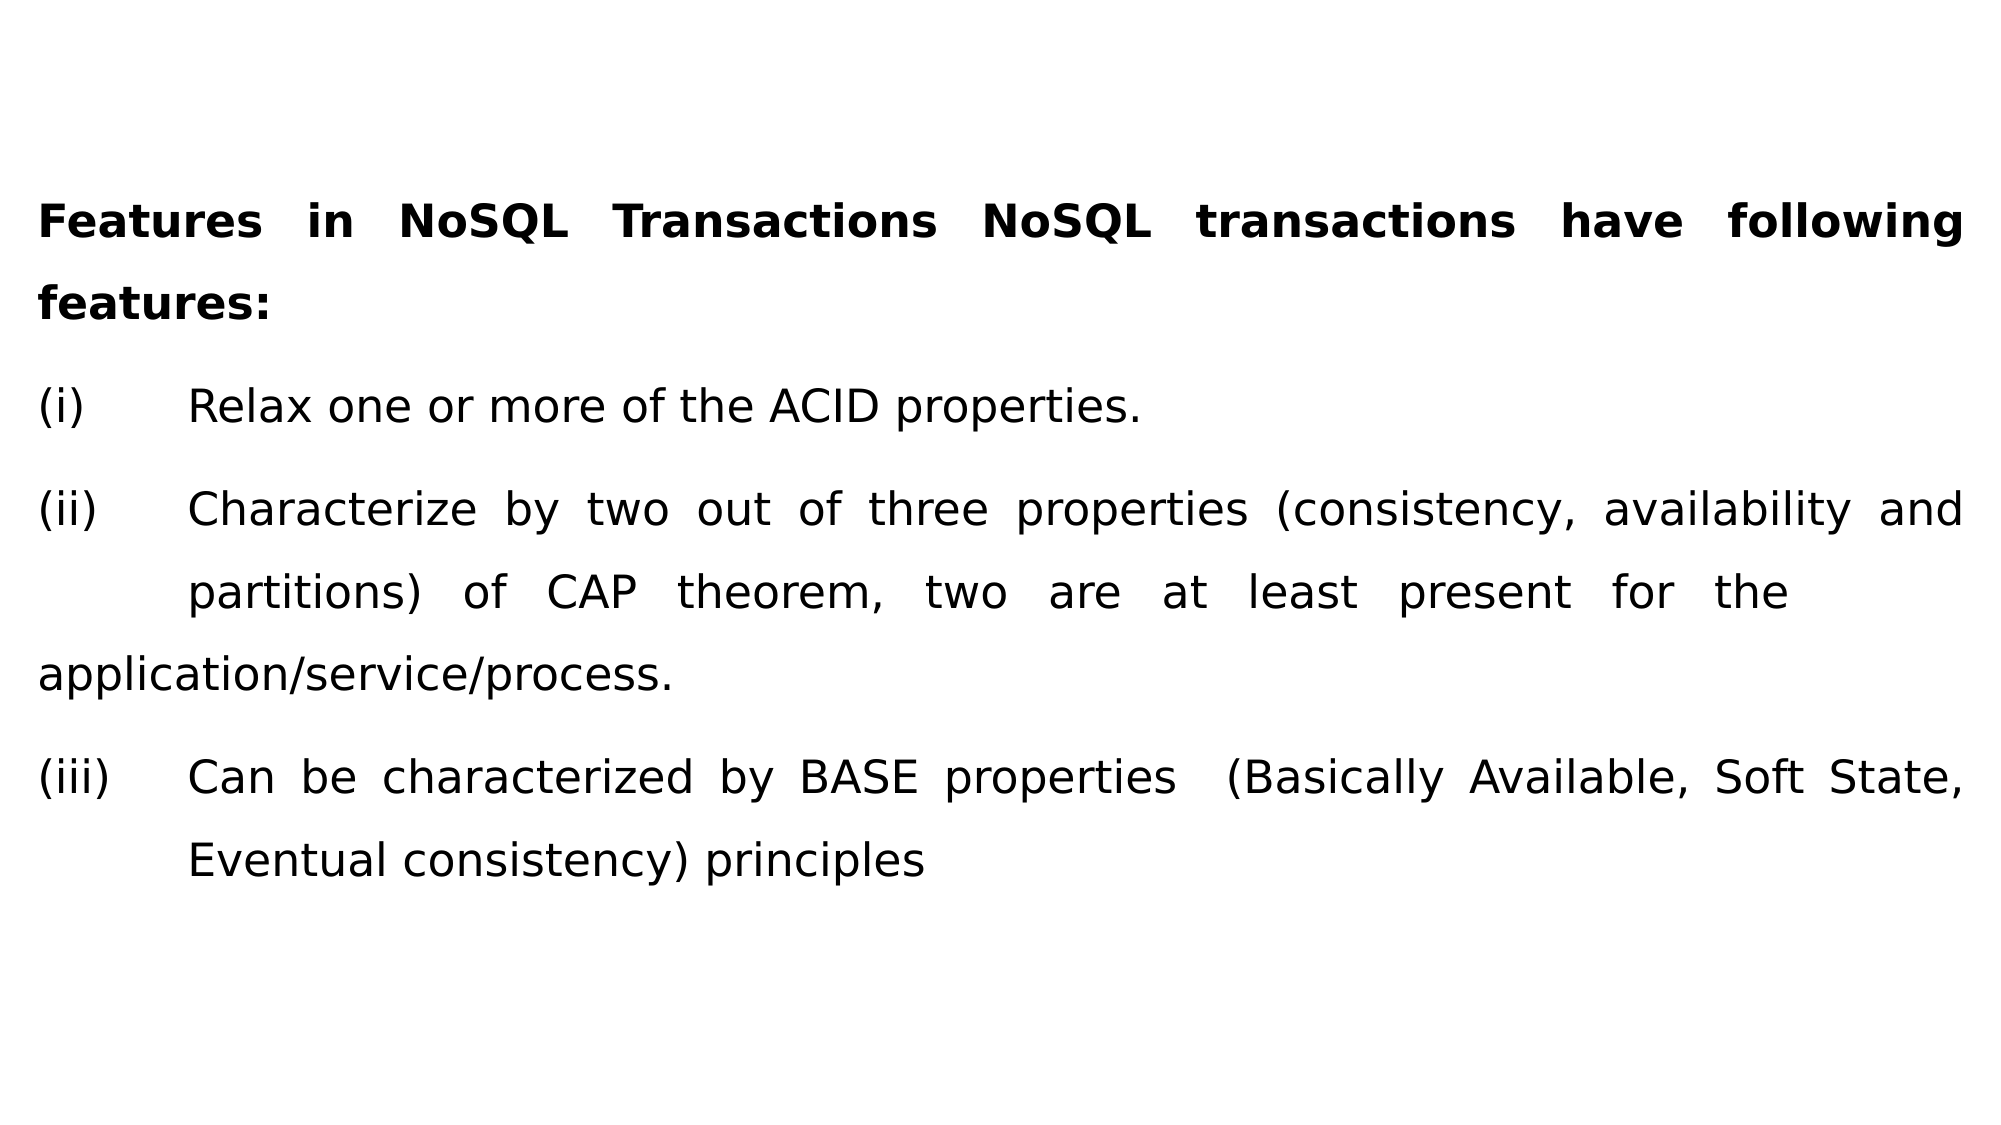

Features in NoSQL Transactions NoSQL transactions have following features:
(i)	Relax one or more of the ACID properties.
(ii)	Characterize by two out of three properties (consistency, availability and 	partitions) of CAP theorem, two are at least present for the 	application/service/process.
(iii)	Can be characterized by BASE properties  (Basically Available, Soft State, 	Eventual consistency) principles